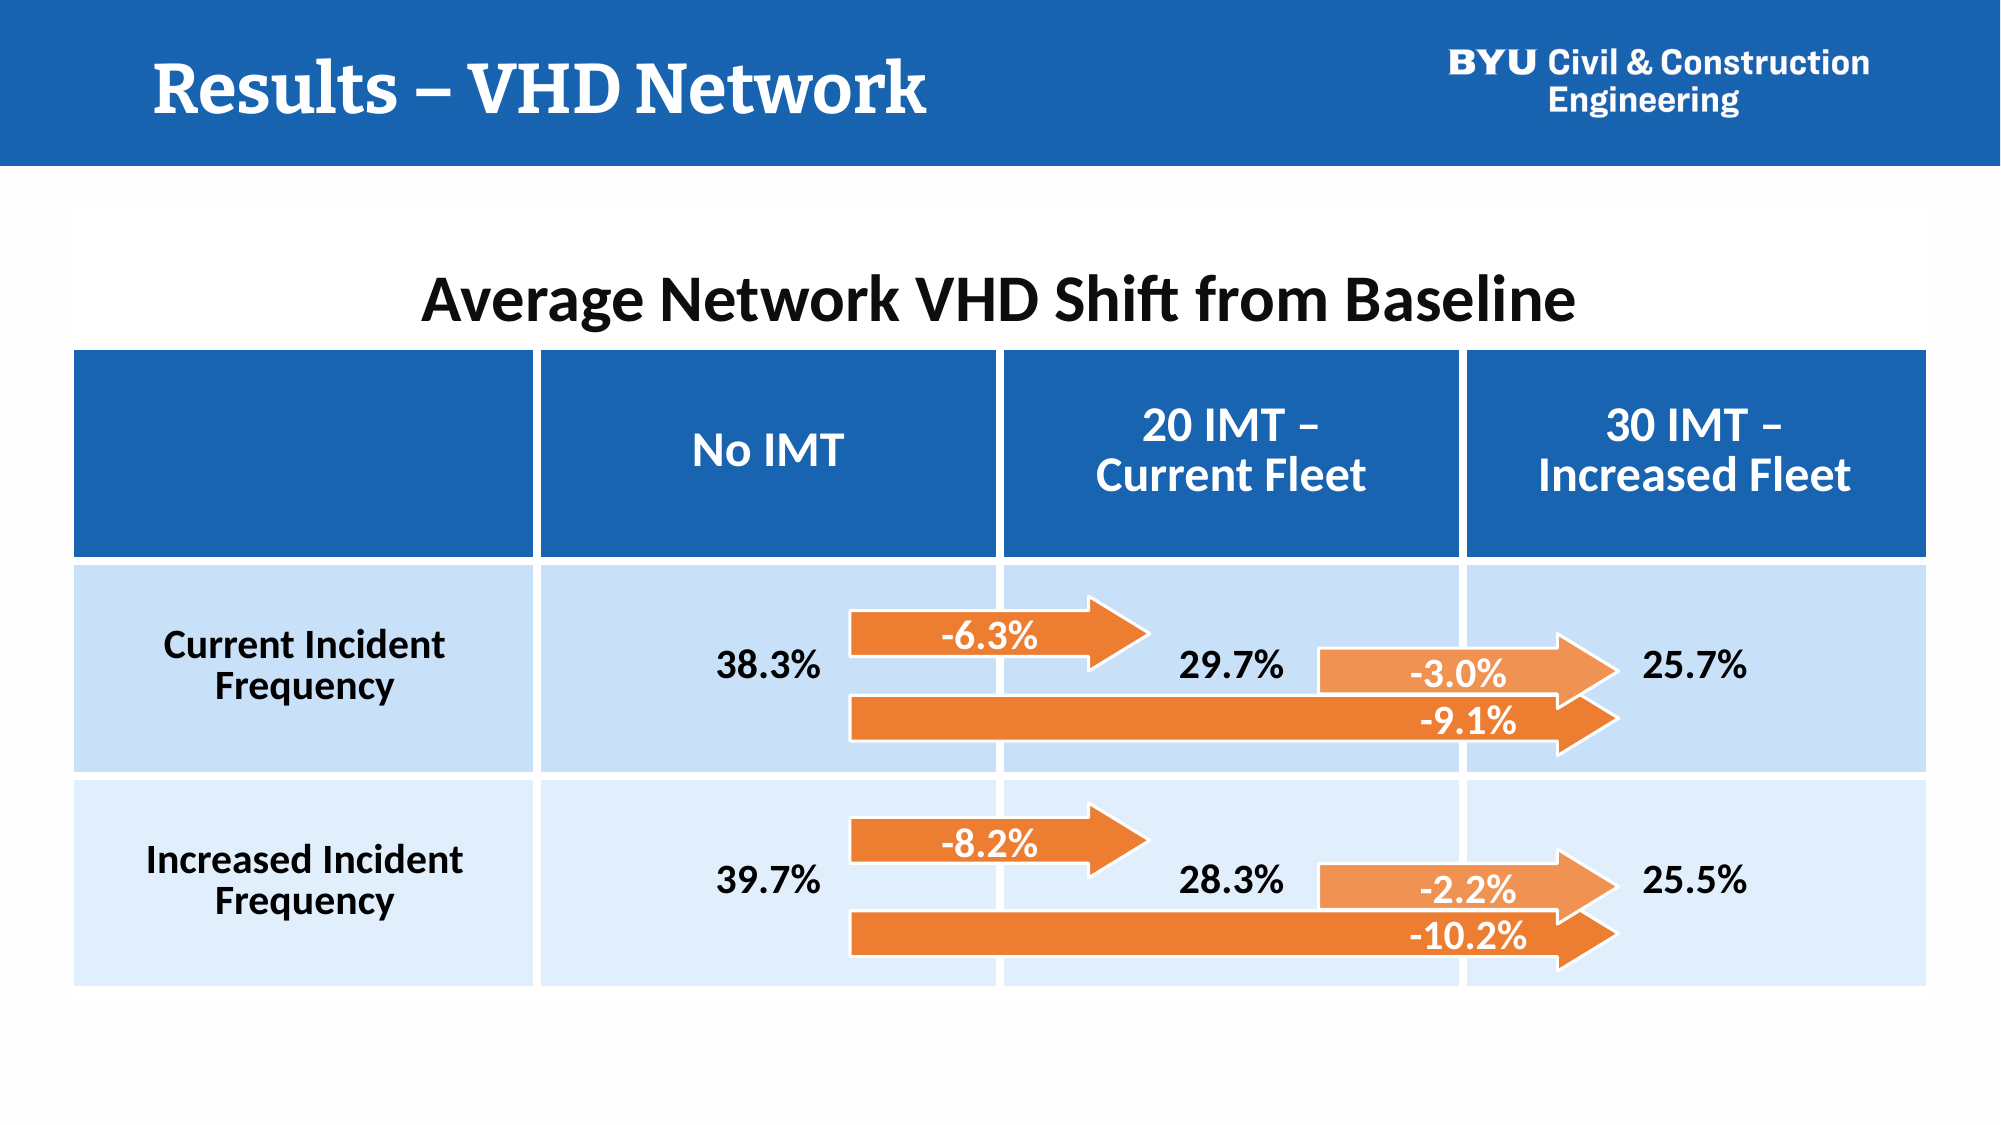

# Results – VHD Network
| Average Network VHD Shift from Baseline |  |  |  |
| --- | --- | --- | --- |
|  | No IMT | 20 IMT – Current Fleet | 30 IMT – Increased Fleet |
| Current Incident Frequency | 38.3% | 29.7% | 25.7% |
| Increased Incident Frequency | 39.7% | 28.3% | 25.5% |

-6.3%

-3.0%

-9.1%

-8.2%

-2.2%

-10.2%